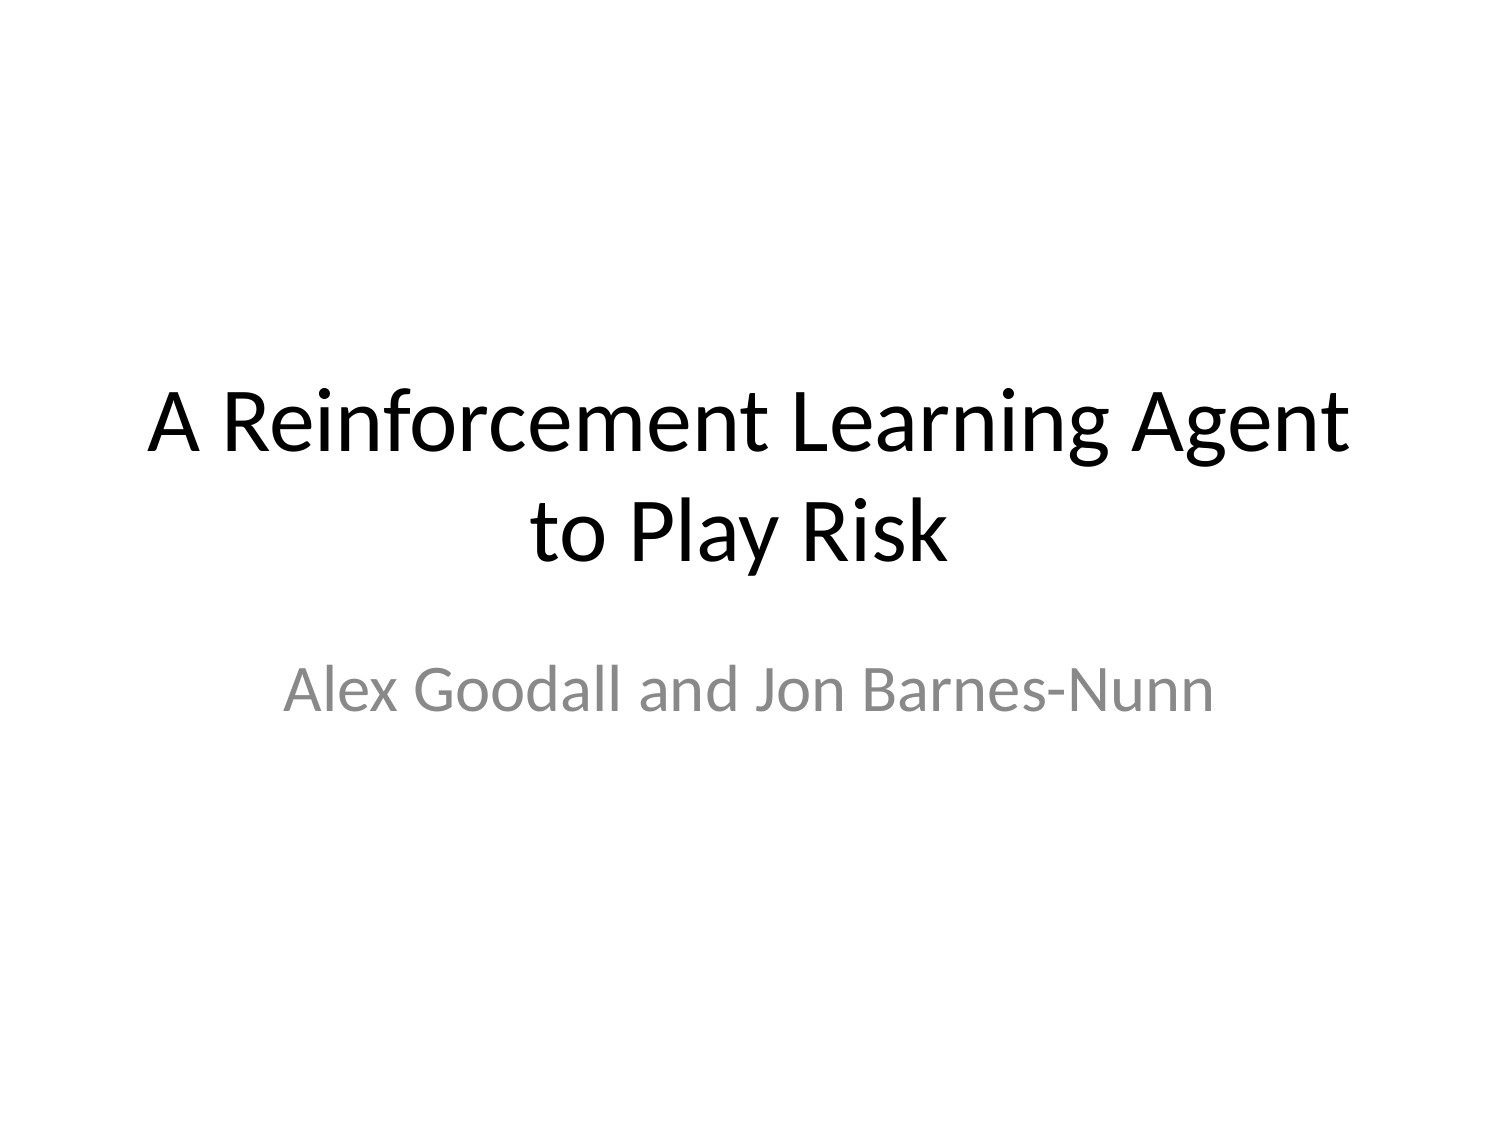

# A Reinforcement Learning Agent to Play Risk
Alex Goodall and Jon Barnes-Nunn